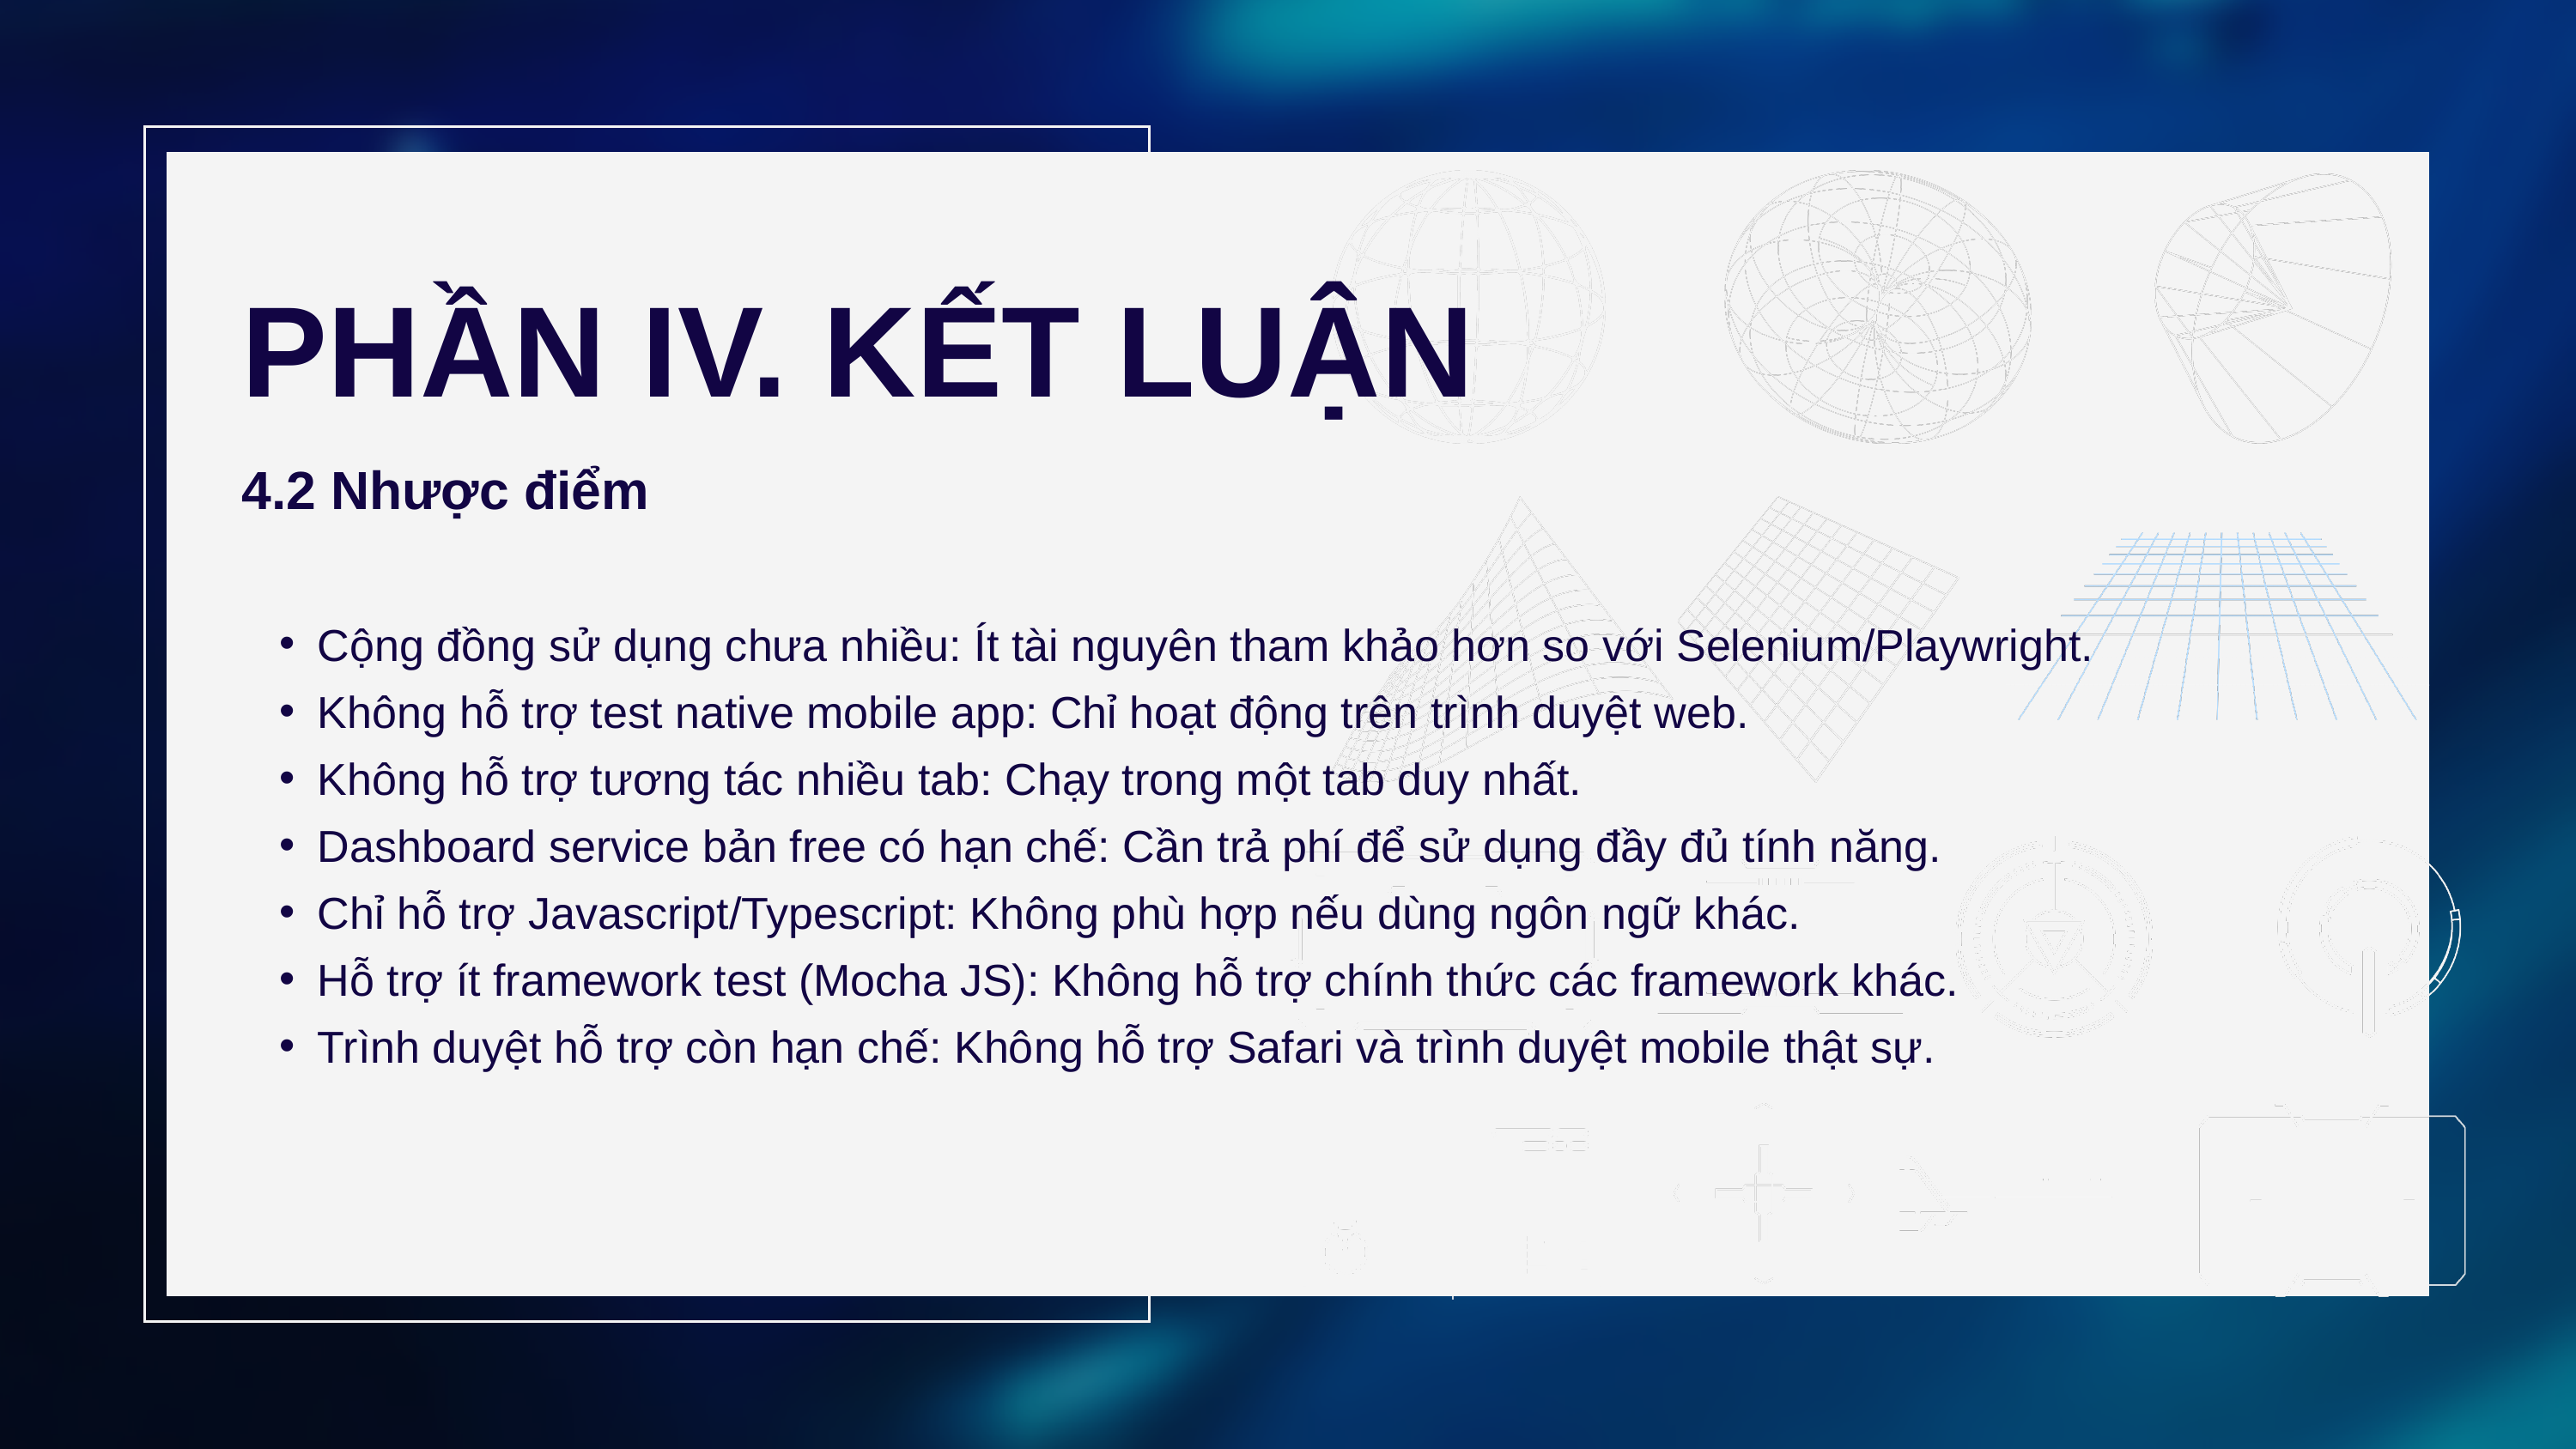

PHẦN IV. KẾT LUẬN
4.2 Nhược điểm

Cộng đồng sử dụng chưa nhiều: Ít tài nguyên tham khảo hơn so với Selenium/Playwright.
Không hỗ trợ test native mobile app: Chỉ hoạt động trên trình duyệt web.
Không hỗ trợ tương tác nhiều tab: Chạy trong một tab duy nhất.
Dashboard service bản free có hạn chế: Cần trả phí để sử dụng đầy đủ tính năng.
Chỉ hỗ trợ Javascript/Typescript: Không phù hợp nếu dùng ngôn ngữ khác.
Hỗ trợ ít framework test (Mocha JS): Không hỗ trợ chính thức các framework khác.
Trình duyệt hỗ trợ còn hạn chế: Không hỗ trợ Safari và trình duyệt mobile thật sự.